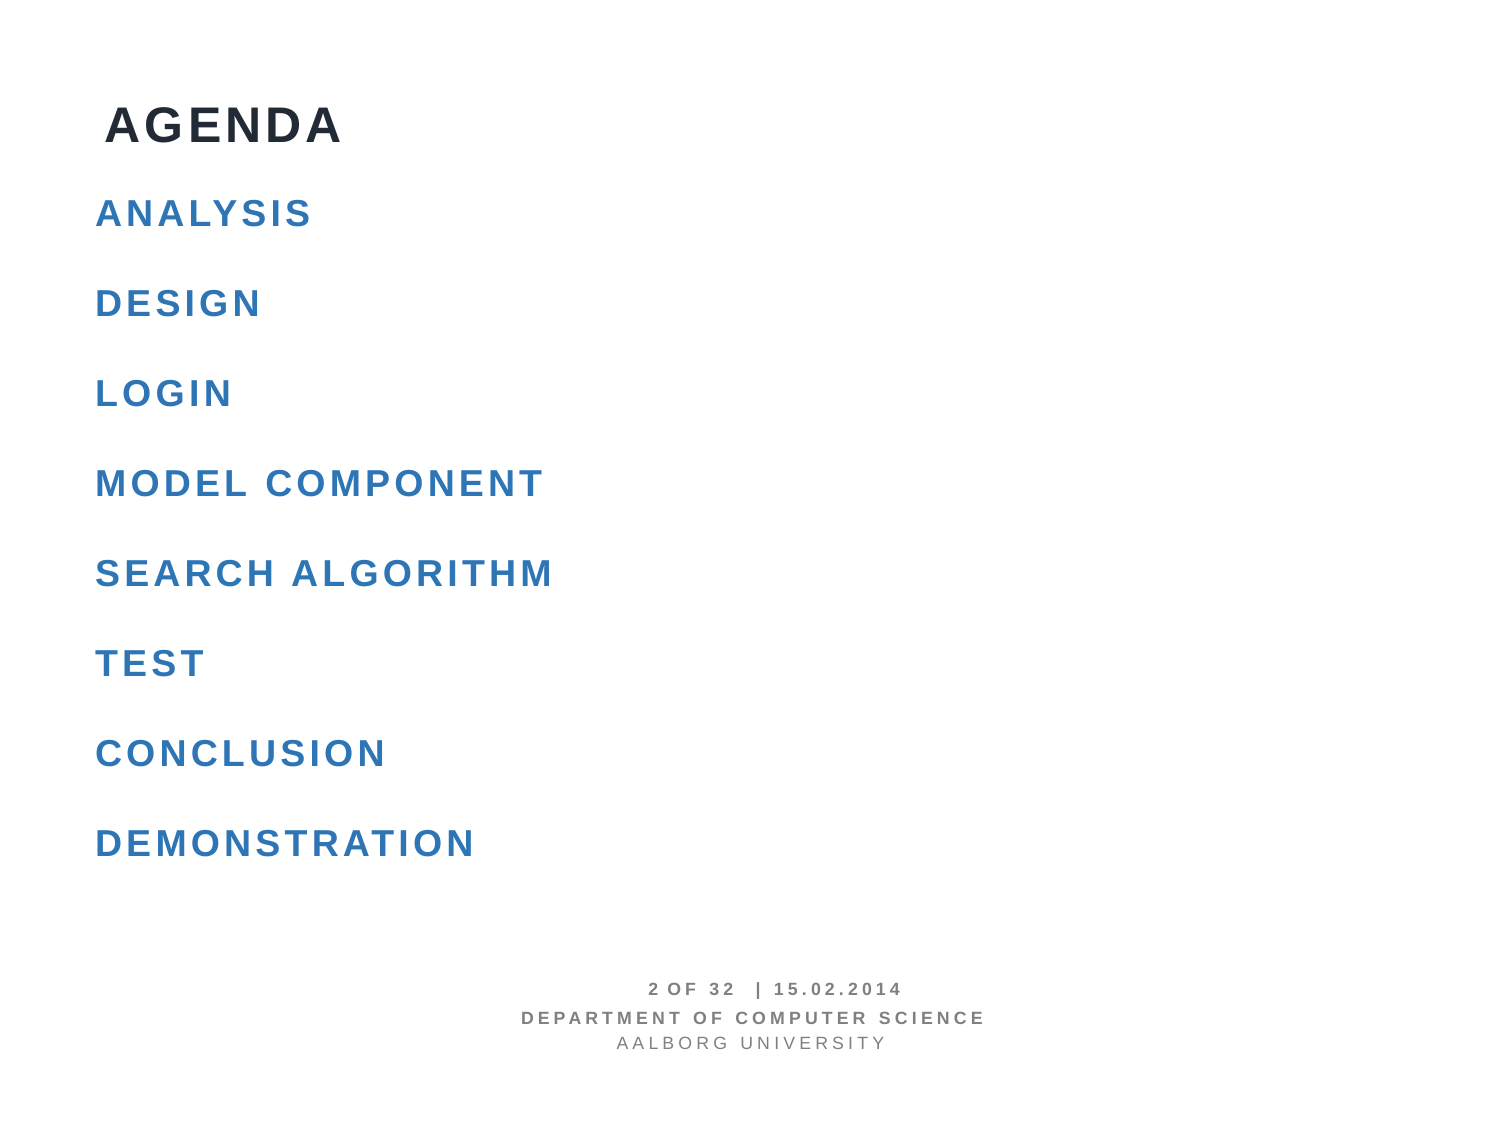

Agenda
Analysis

Design

Login

Model Component

Search Algorithm

Test

Conclusion

Demonstration
2 OF 32  | 15.02.2014
Department of computer science
AALBORG UNIVERSITy